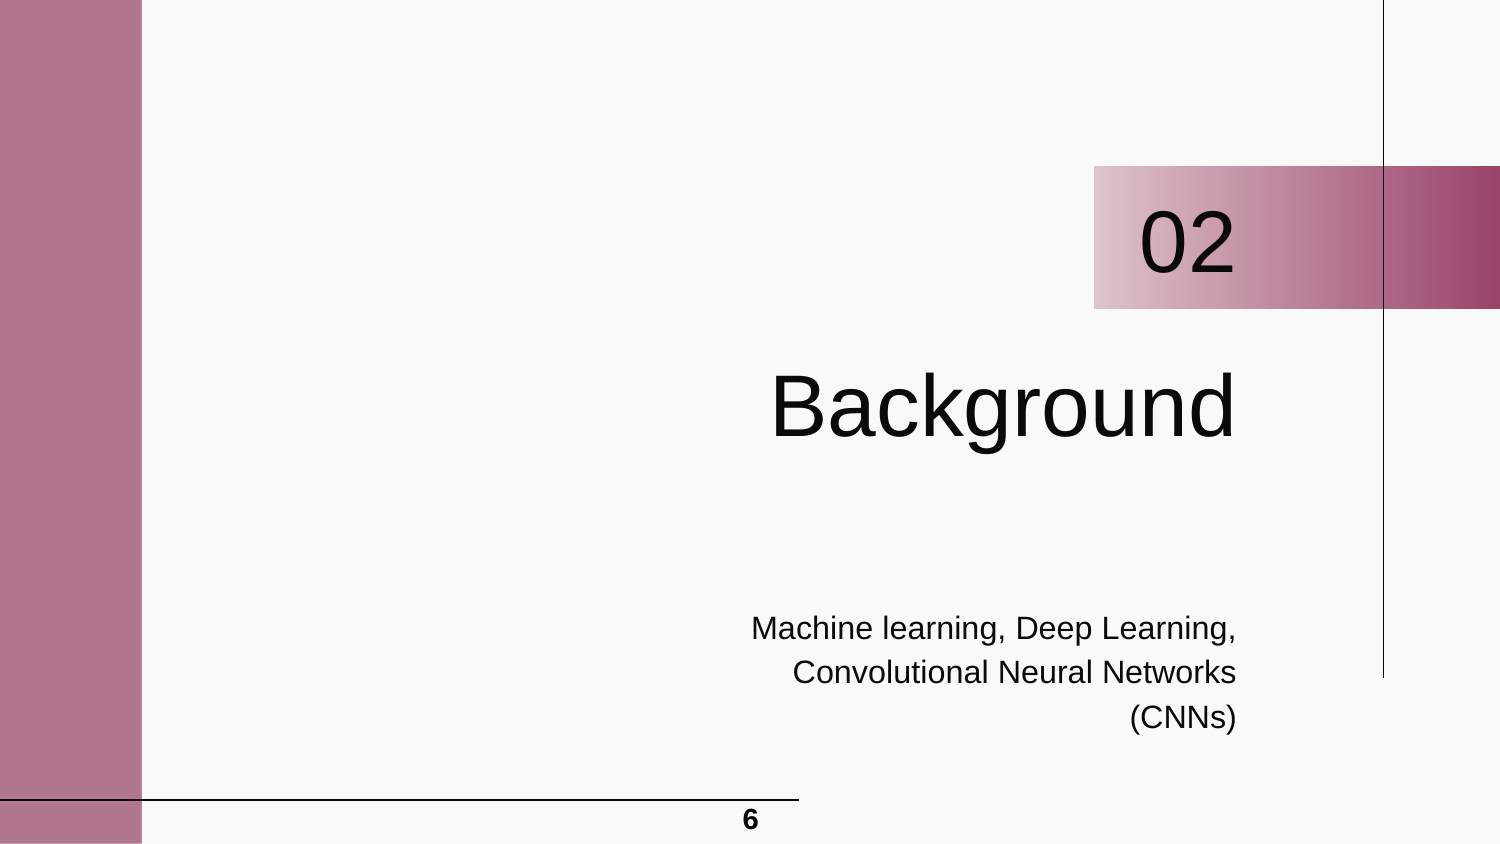

02
# Background
Machine learning, Deep Learning, Convolutional Neural Networks (CNNs)
6